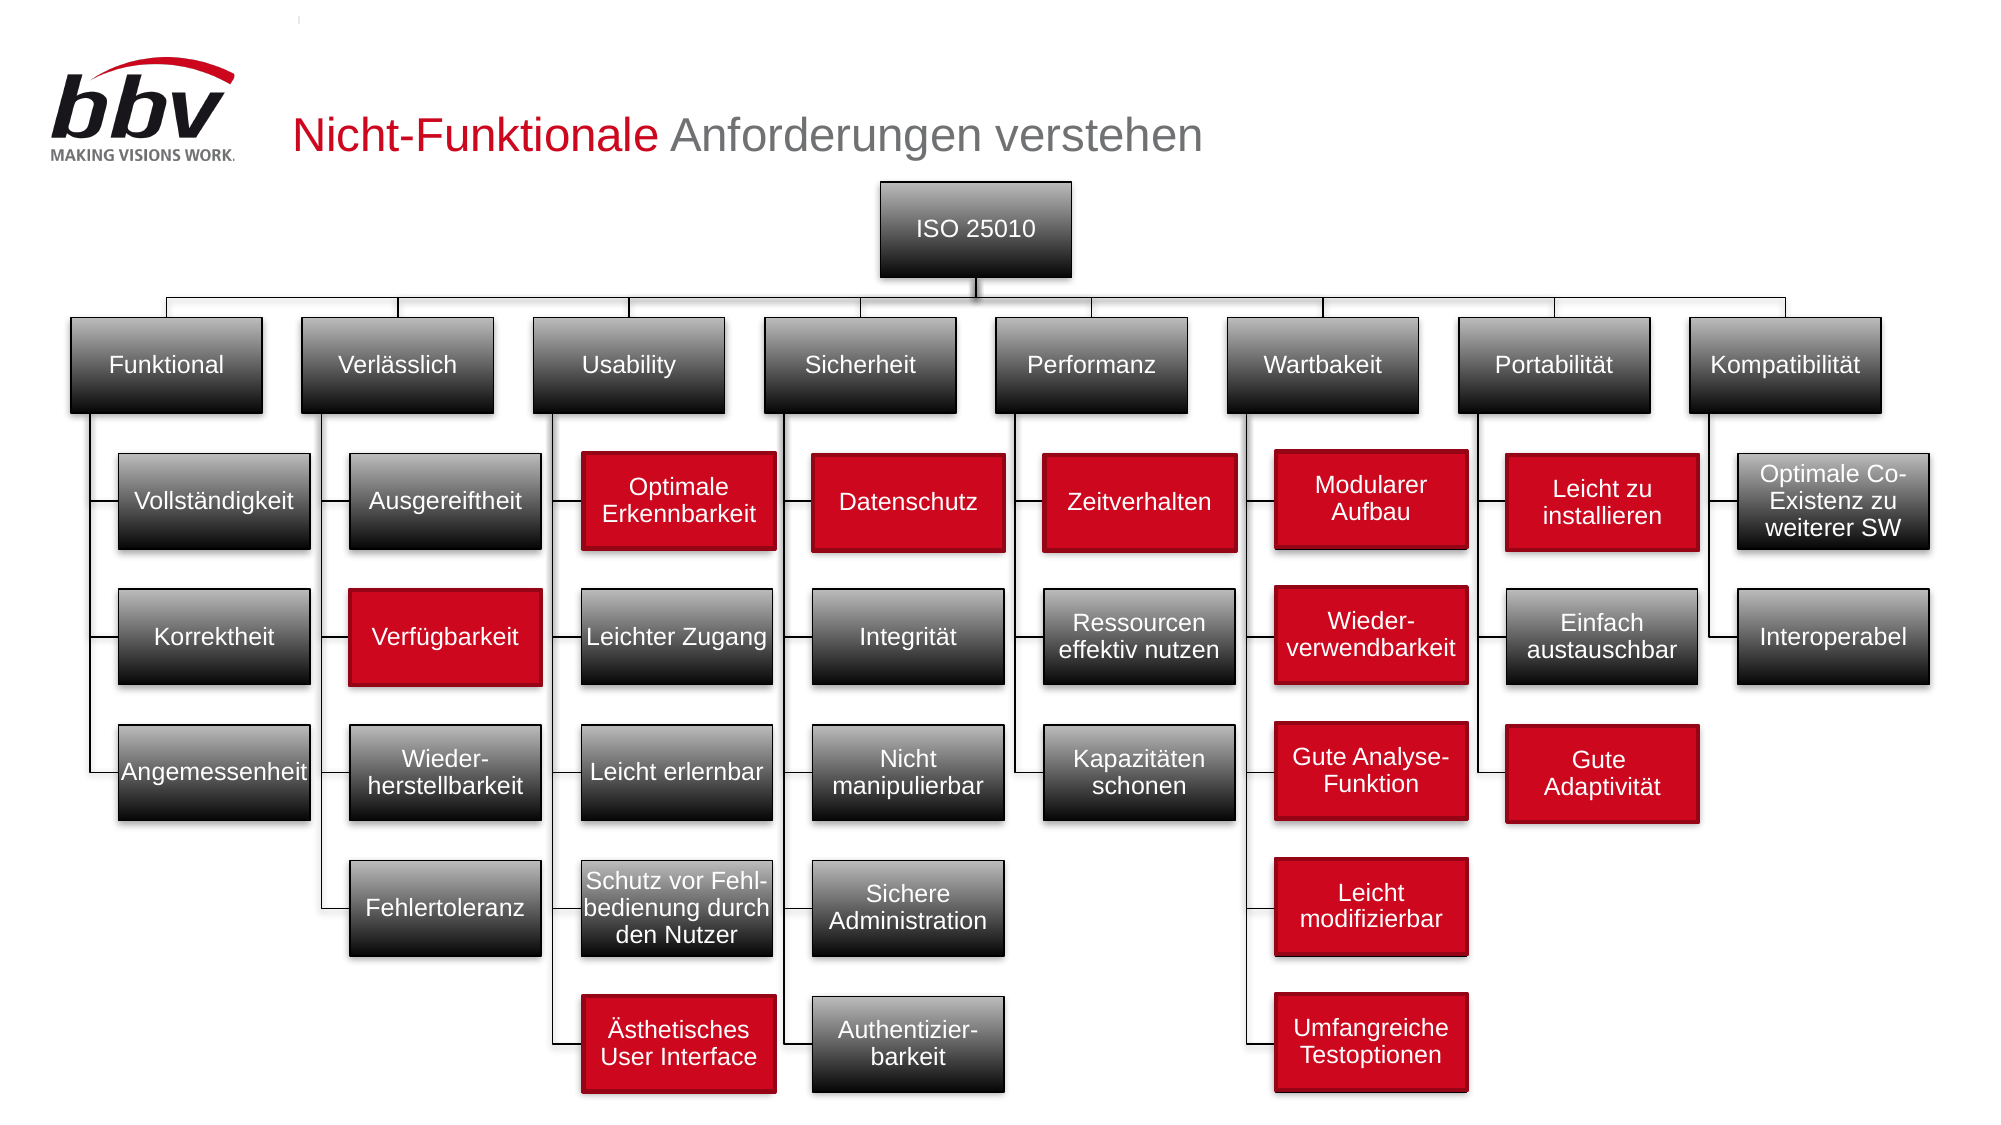

# Nicht-Funktionale Anforderungen verstehen
ISO 25010
Funktional
Vollständigkeit
Korrektheit
Angemessenheit
Verlässlich
Ausgereiftheit
Verfügbarkeit
Wieder-herstellbarkeit
Fehlertoleranz
Usability
Optimale Erkennbarkeit
Leichter Zugang
Leicht erlernbar
Schutz vor Fehl-bedienung durch den Nutzer
Ästhetisches User Interface
Sicherheit
Datenschutz
Integrität
Nicht manipulierbar
Sichere Administration
Authentizier-barkeit
Performanz
Zeitverhalten
Ressourcen effektiv nutzen
Kapazitäten schonen
Wartbakeit
Modularer Aufbau
Wieder-verwendbarkeit
Gute Analyse-Funktion
Leicht modifizierbar
Umfangreiche Testoptionen
Portabilität
Leicht zu installieren
Einfach austauschbar
Gute
Adaptivität
Kompatibilität
Optimale Co-Existenz zu weiterer SW
Interoperabel

Modularer Aufbau

Optimale Erkennbarkeit

Leicht zu installieren

Datenschutz

Zeitverhalten

Wieder-verwendbarkeit

Verfügbarkeit

Gute Analyse-Funktion

Gute
Adaptivität

Leicht modifizierbar

Umfangreiche Testoptionen

Ästhetisches User Interface